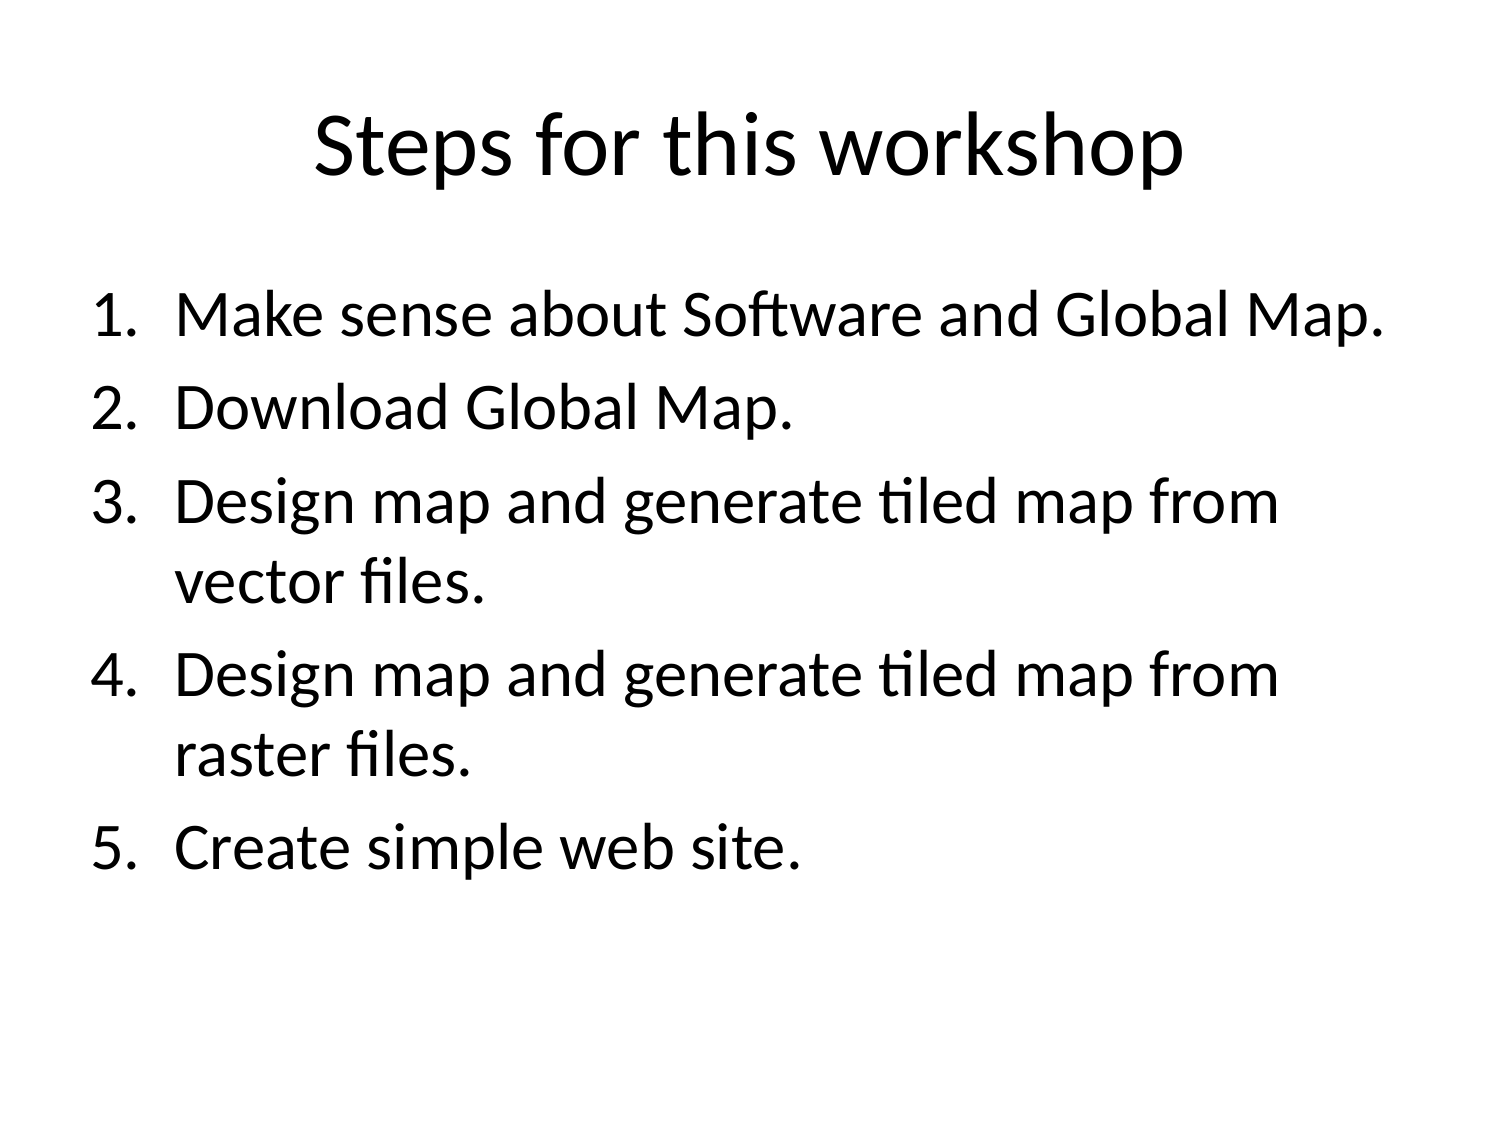

# Steps for this workshop
Make sense about Software and Global Map.
Download Global Map.
Design map and generate tiled map from vector files.
Design map and generate tiled map from raster files.
Create simple web site.